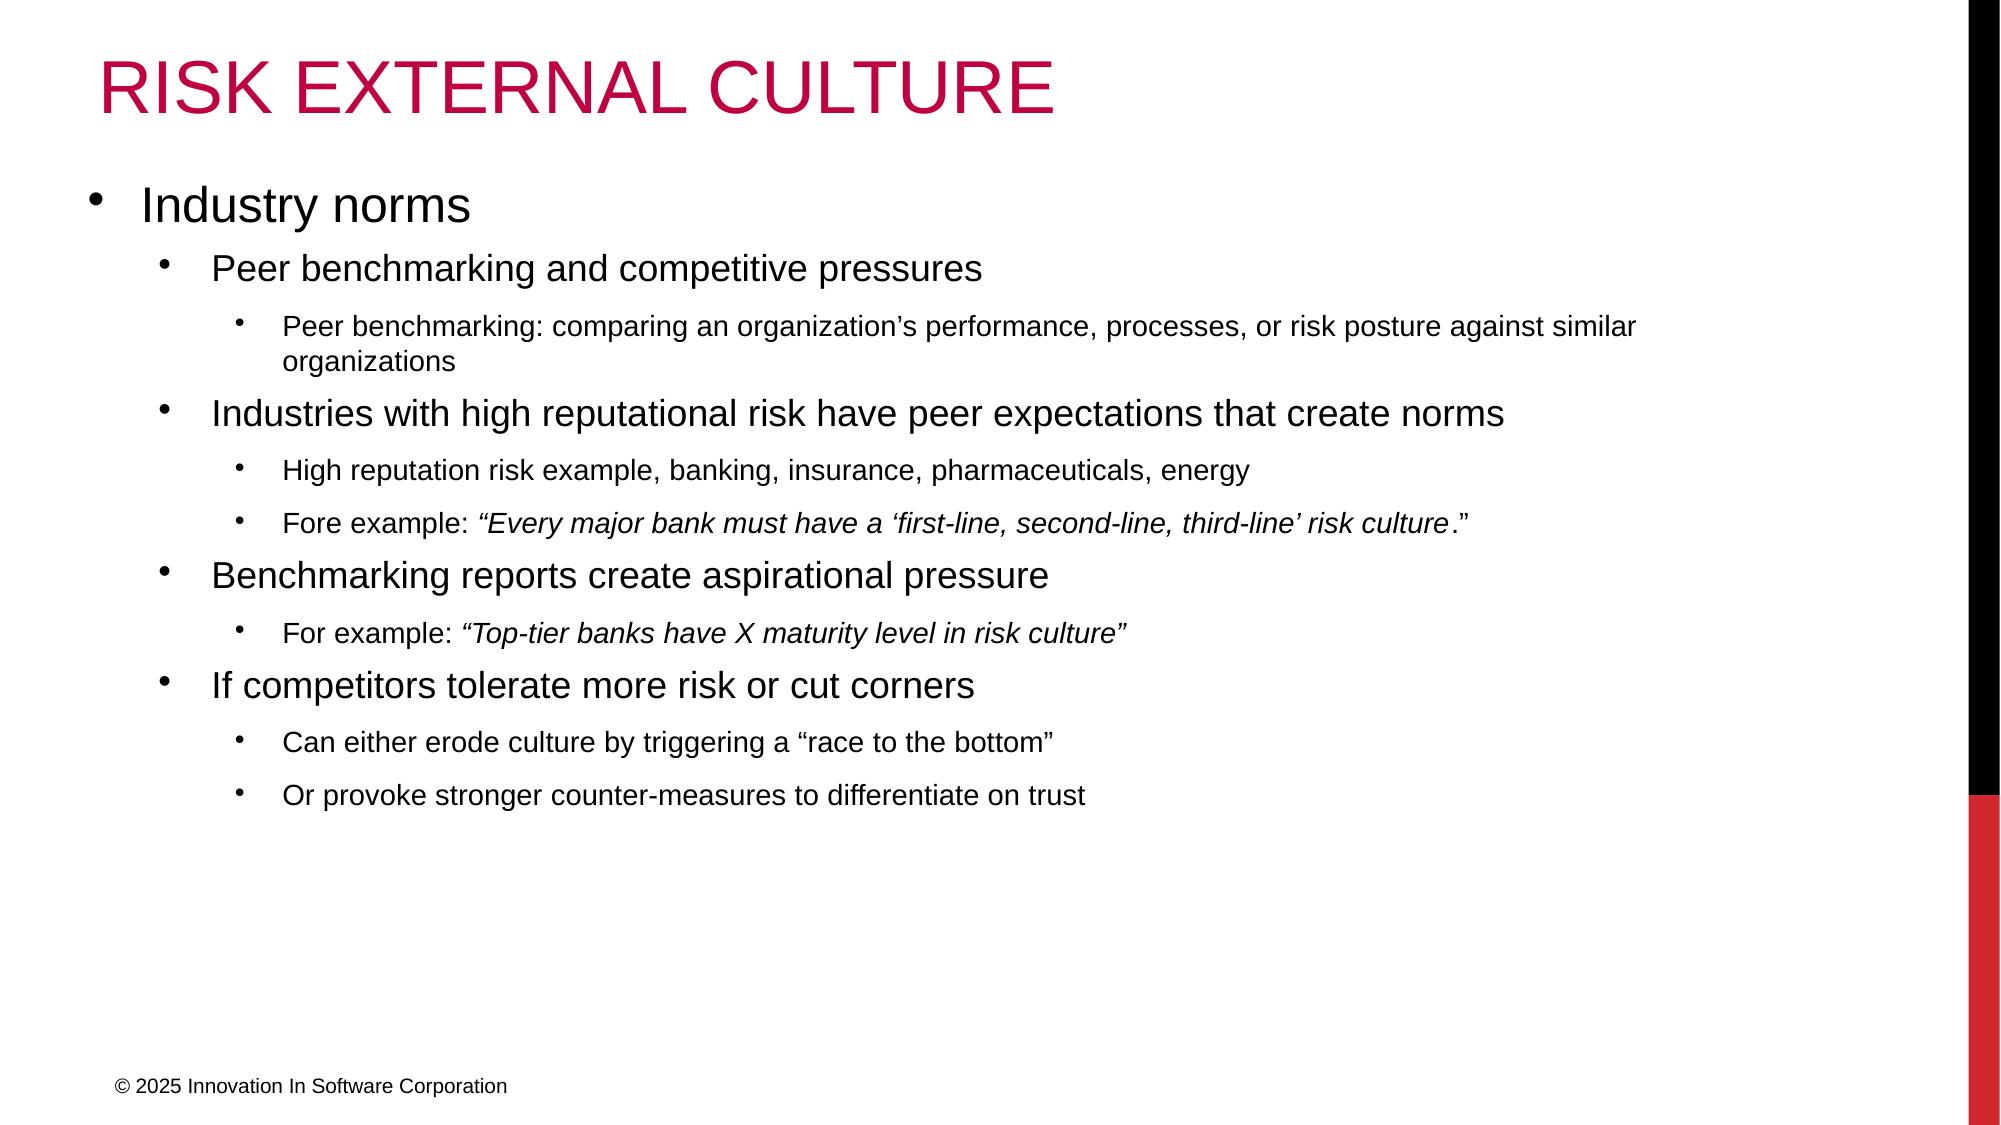

# Risk external culture
Industry norms
Peer benchmarking and competitive pressures
Peer benchmarking: comparing an organization’s performance, processes, or risk posture against similar organizations
Industries with high reputational risk have peer expectations that create norms
High reputation risk example, banking, insurance, pharmaceuticals, energy
Fore example: “Every major bank must have a ‘first-line, second-line, third-line’ risk culture.”
Benchmarking reports create aspirational pressure
For example: “Top-tier banks have X maturity level in risk culture”
If competitors tolerate more risk or cut corners
Can either erode culture by triggering a “race to the bottom”
Or provoke stronger counter-measures to differentiate on trust
© 2025 Innovation In Software Corporation